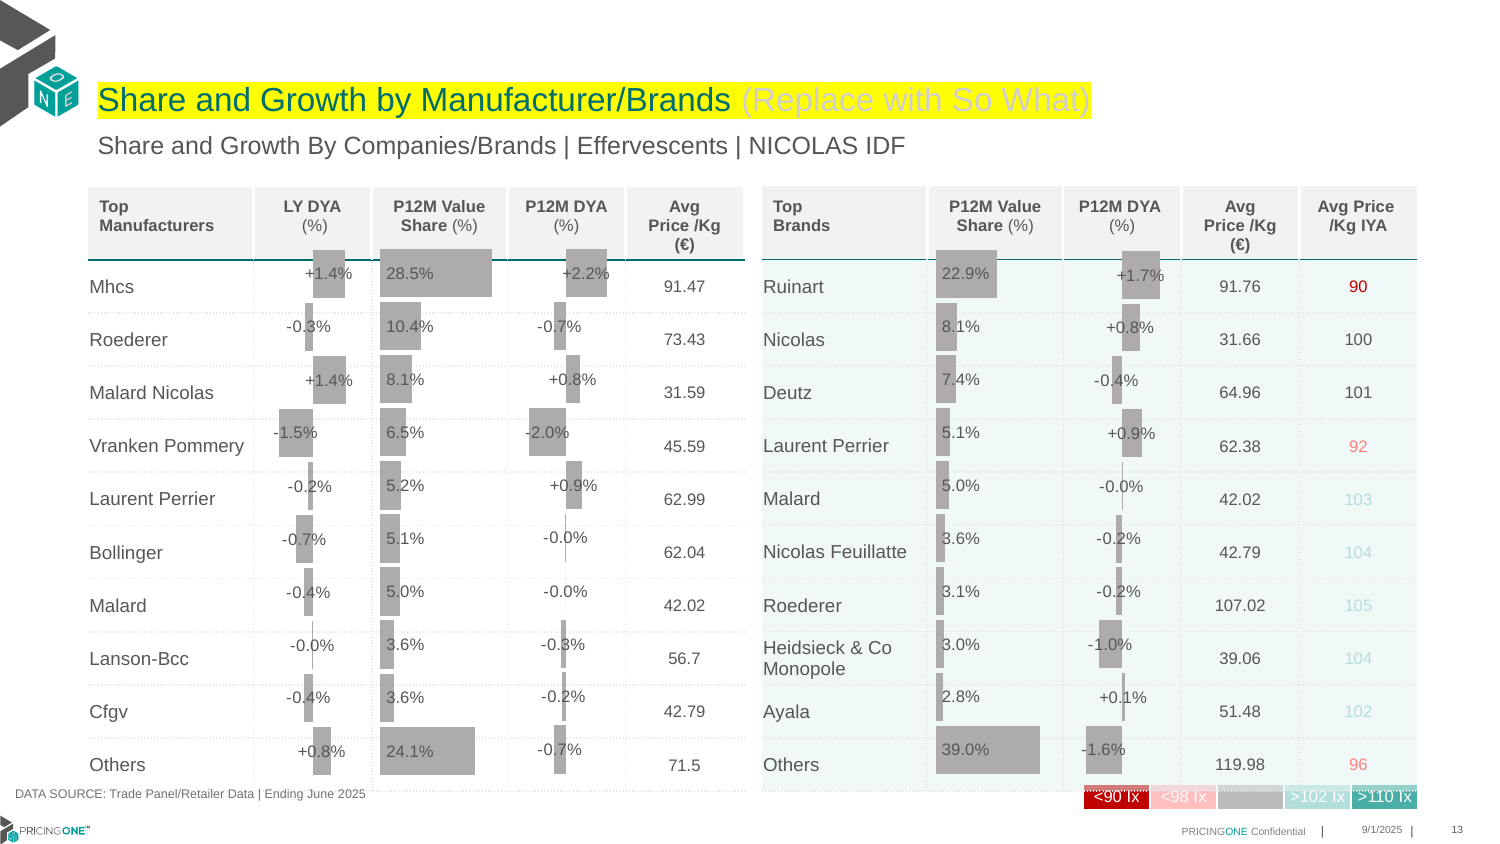

# Share and Growth by Manufacturer/Brands (Replace with So What)

Share and Growth By Companies/Brands | Effervescents | NICOLAS IDF
| Top Brands | P12M Value Share (%) | P12M DYA (%) | Avg Price /Kg (€) | Avg Price /Kg IYA |
| --- | --- | --- | --- | --- |
| Ruinart |  |  | 91.76 | 90 |
| Nicolas |  |  | 31.66 | 100 |
| Deutz |  |  | 64.96 | 101 |
| Laurent Perrier |  |  | 62.38 | 92 |
| Malard |  |  | 42.02 | 103 |
| Nicolas Feuillatte |  |  | 42.79 | 104 |
| Roederer |  |  | 107.02 | 105 |
| Heidsieck & Co Monopole |  |  | 39.06 | 104 |
| Ayala |  |  | 51.48 | 102 |
| Others |  |  | 119.98 | 96 |
| Top Manufacturers | LY DYA (%) | P12M Value Share (%) | P12M DYA (%) | Avg Price /Kg (€) |
| --- | --- | --- | --- | --- |
| Mhcs |  |  |  | 91.47 |
| Roederer |  |  |  | 73.43 |
| Malard Nicolas |  |  |  | 31.59 |
| Vranken Pommery |  |  |  | 45.59 |
| Laurent Perrier |  |  |  | 62.99 |
| Bollinger |  |  |  | 62.04 |
| Malard |  |  |  | 42.02 |
| Lanson-Bcc |  |  |  | 56.7 |
| Cfgv |  |  |  | 42.79 |
| Others |  |  |  | 71.5 |

### Chart

| Category | Share DYA P12M |
|---|---|
|  | 0.02197556029460651 |

### Chart

| Category | Value Share P12M |
|---|---|
|  | 0.2847457797657062 |

### Chart

| Category | Share DYA LY |
|---|---|
|  | 0.013706668936532662 |

### Chart

| Category | Value Share |
|---|---|
|  | 0.22939819699536462 |

### Chart

| Category | Share DYA |
|---|---|
|  | 0.016590250775750548 |
DATA SOURCE: Trade Panel/Retailer Data | Ending June 2025
| <90 Ix | <98 Ix |  | >102 Ix | >110 Ix |
| --- | --- | --- | --- | --- |

9/1/2025
13